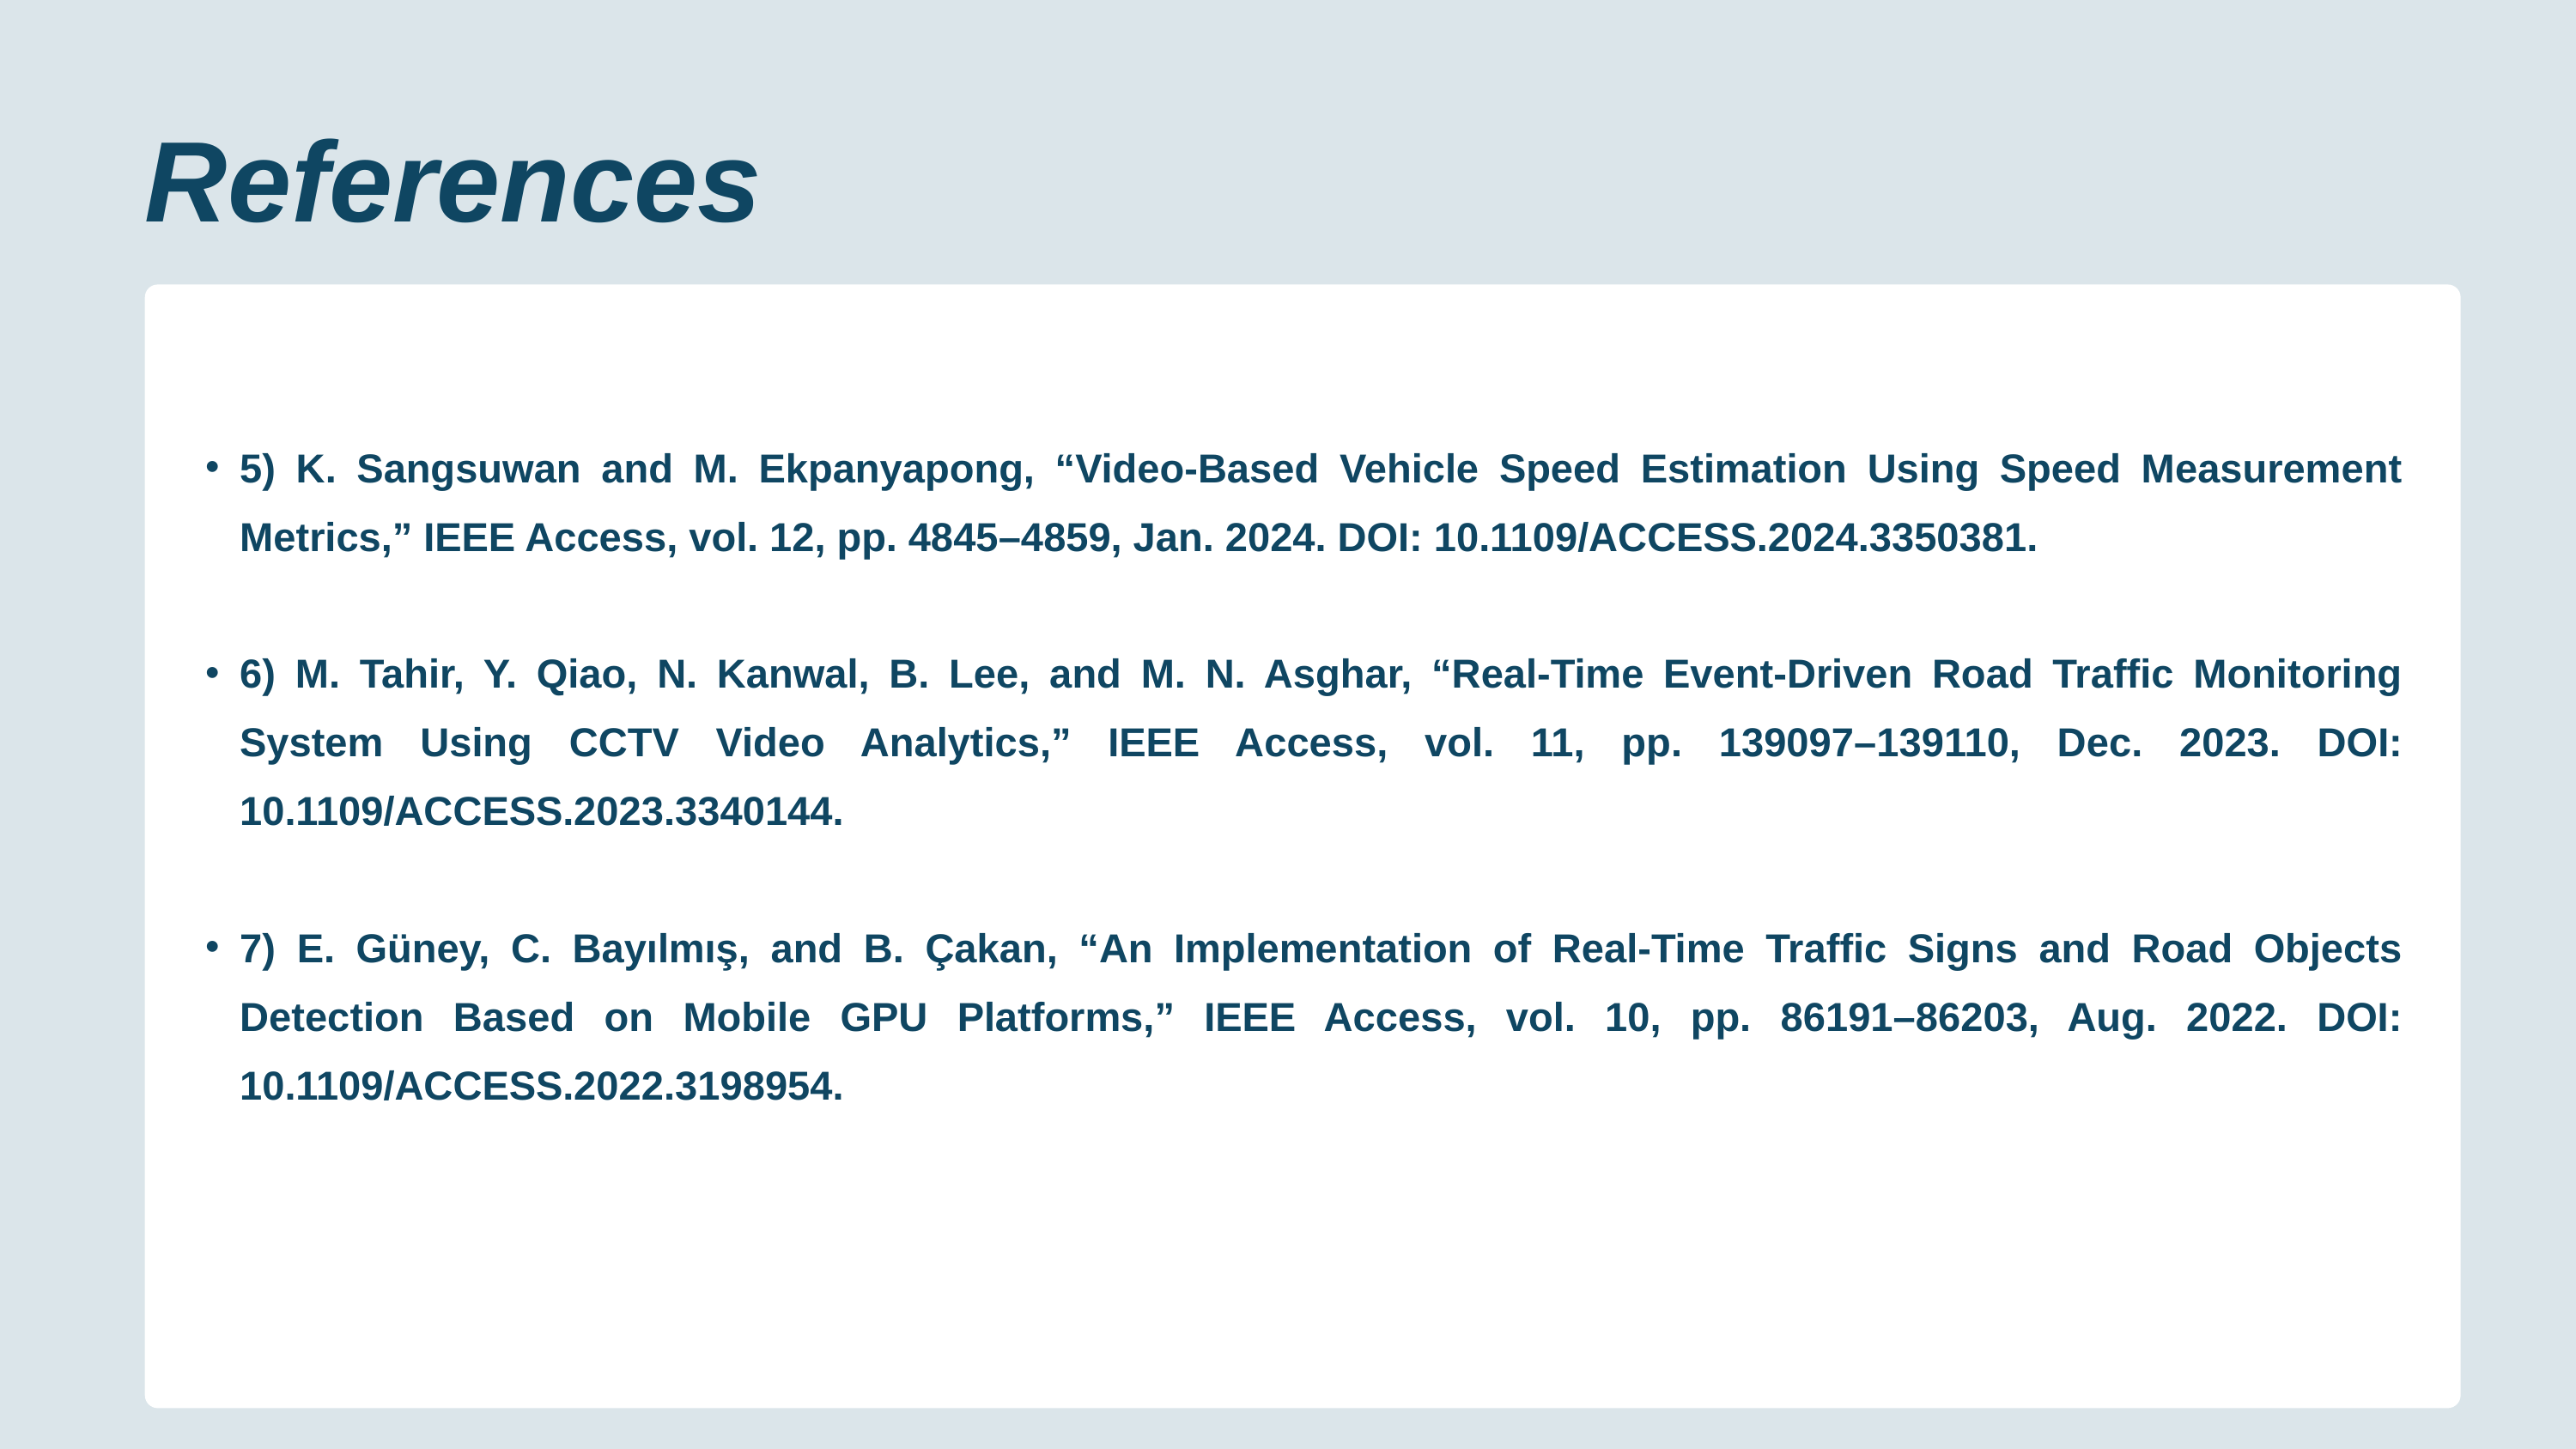

References

5) K. Sangsuwan and M. Ekpanyapong, “Video-Based Vehicle Speed Estimation Using Speed Measurement Metrics,” IEEE Access, vol. 12, pp. 4845–4859, Jan. 2024. DOI: 10.1109/ACCESS.2024.3350381.

6) M. Tahir, Y. Qiao, N. Kanwal, B. Lee, and M. N. Asghar, “Real-Time Event-Driven Road Traffic Monitoring System Using CCTV Video Analytics,” IEEE Access, vol. 11, pp. 139097–139110, Dec. 2023. DOI: 10.1109/ACCESS.2023.3340144.

7) E. Güney, C. Bayılmış, and B. Çakan, “An Implementation of Real-Time Traffic Signs and Road Objects Detection Based on Mobile GPU Platforms,” IEEE Access, vol. 10, pp. 86191–86203, Aug. 2022. DOI: 10.1109/ACCESS.2022.3198954.